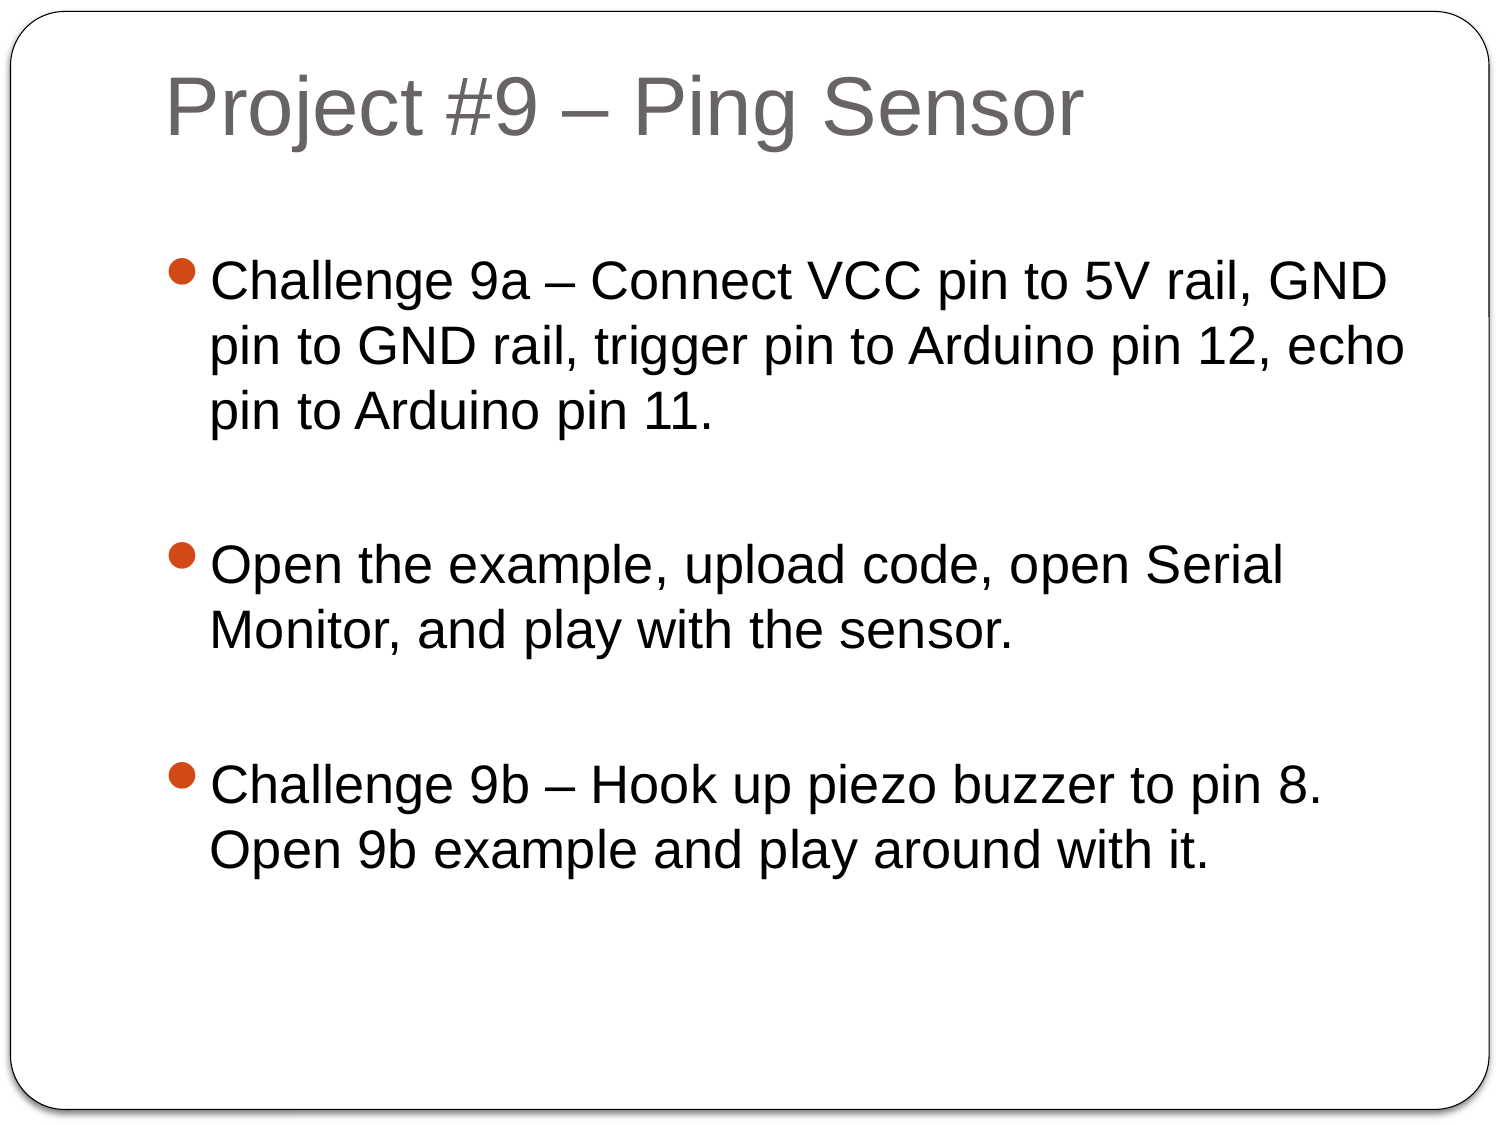

# Project #9 – Ping Sensor
Challenge 9a – Connect VCC pin to 5V rail, GND pin to GND rail, trigger pin to Arduino pin 12, echo pin to Arduino pin 11.

Open the example, upload code, open Serial Monitor, and play with the sensor.

Challenge 9b – Hook up piezo buzzer to pin 8. Open 9b example and play around with it.